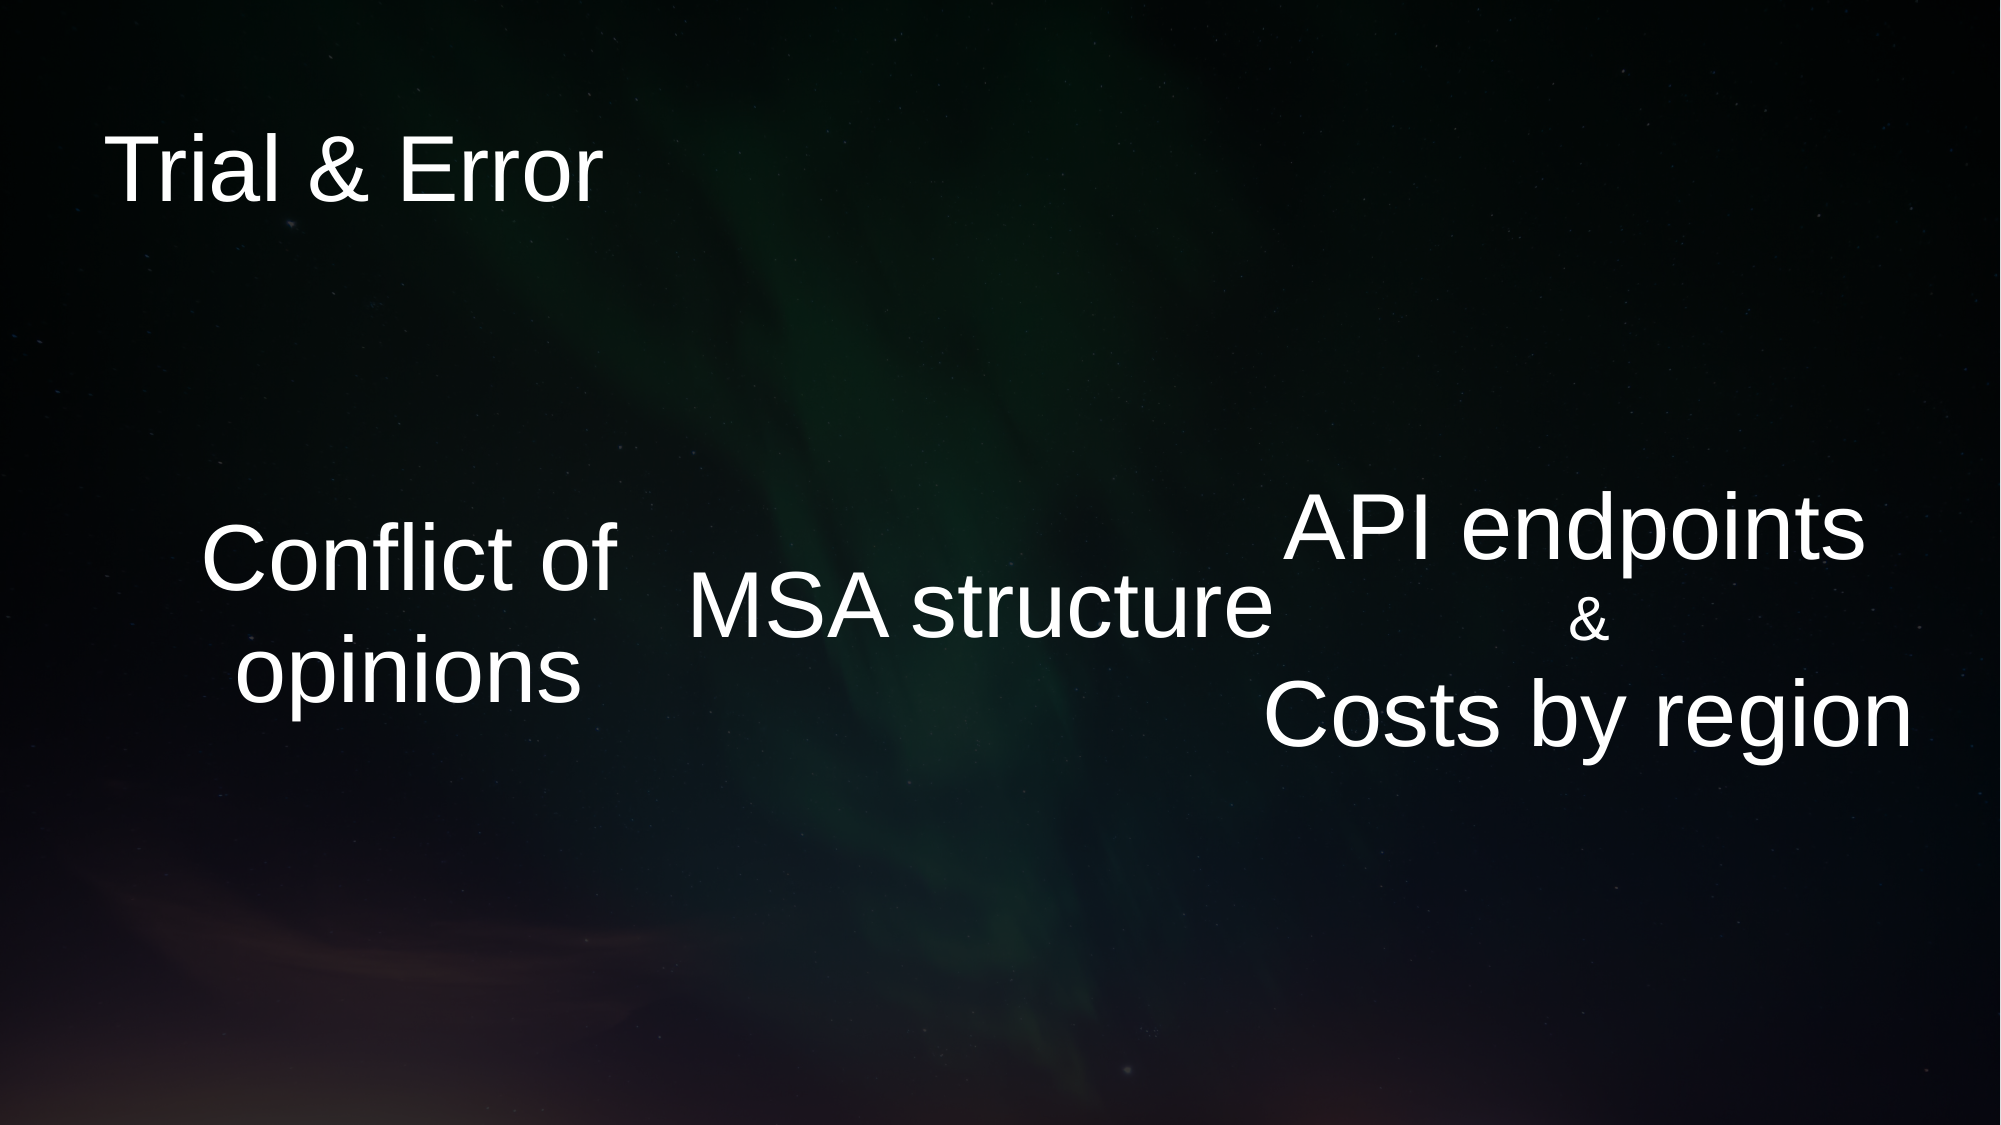

Trial & Error
API endpoints
&
Costs by region
Conflict of
opinions
MSA structure